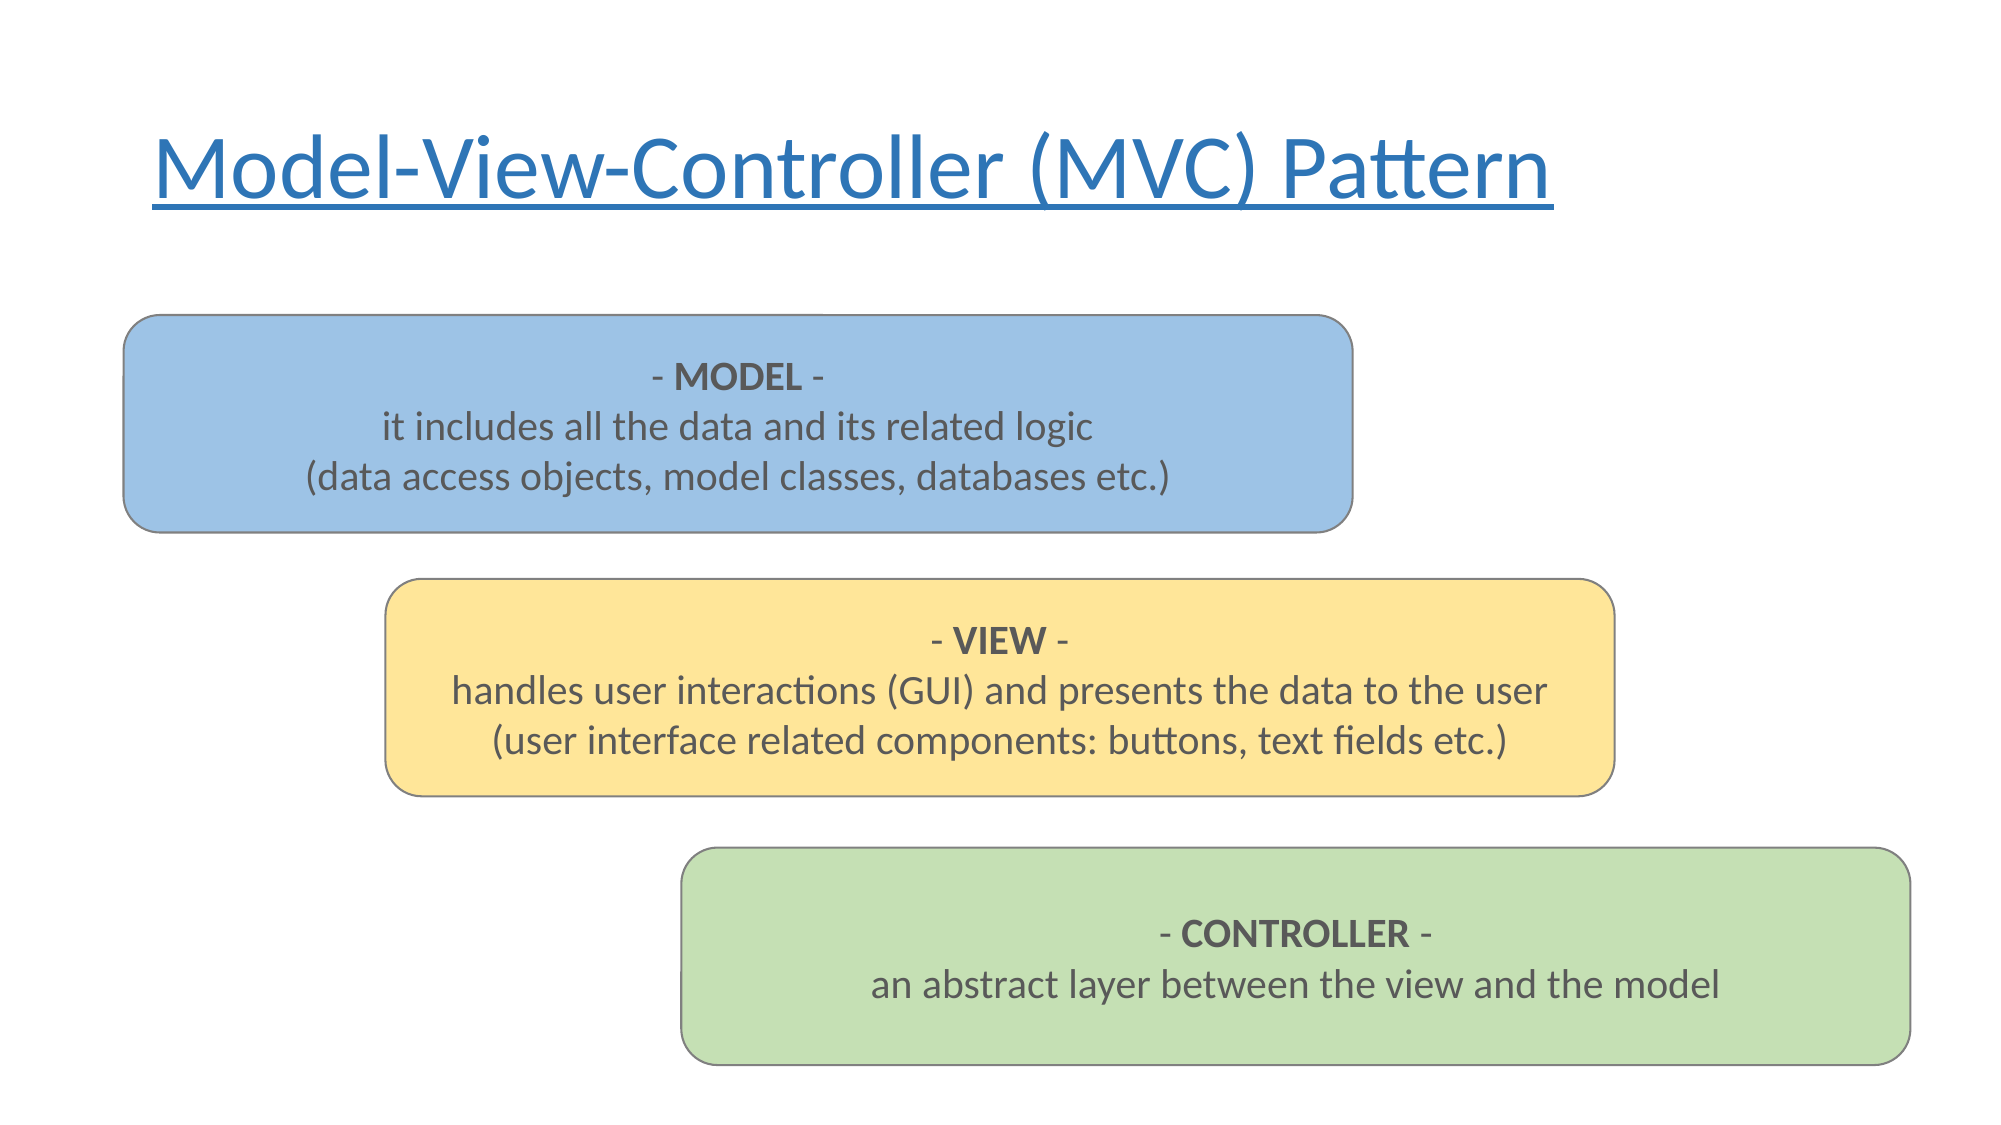

# Model-View-Controller (MVC) Pattern
- MODEL -
it includes all the data and its related logic
(data access objects, model classes, databases etc.)
- VIEW -
handles user interactions (GUI) and presents the data to the user
(user interface related components: buttons, text fields etc.)
- CONTROLLER -
an abstract layer between the view and the model